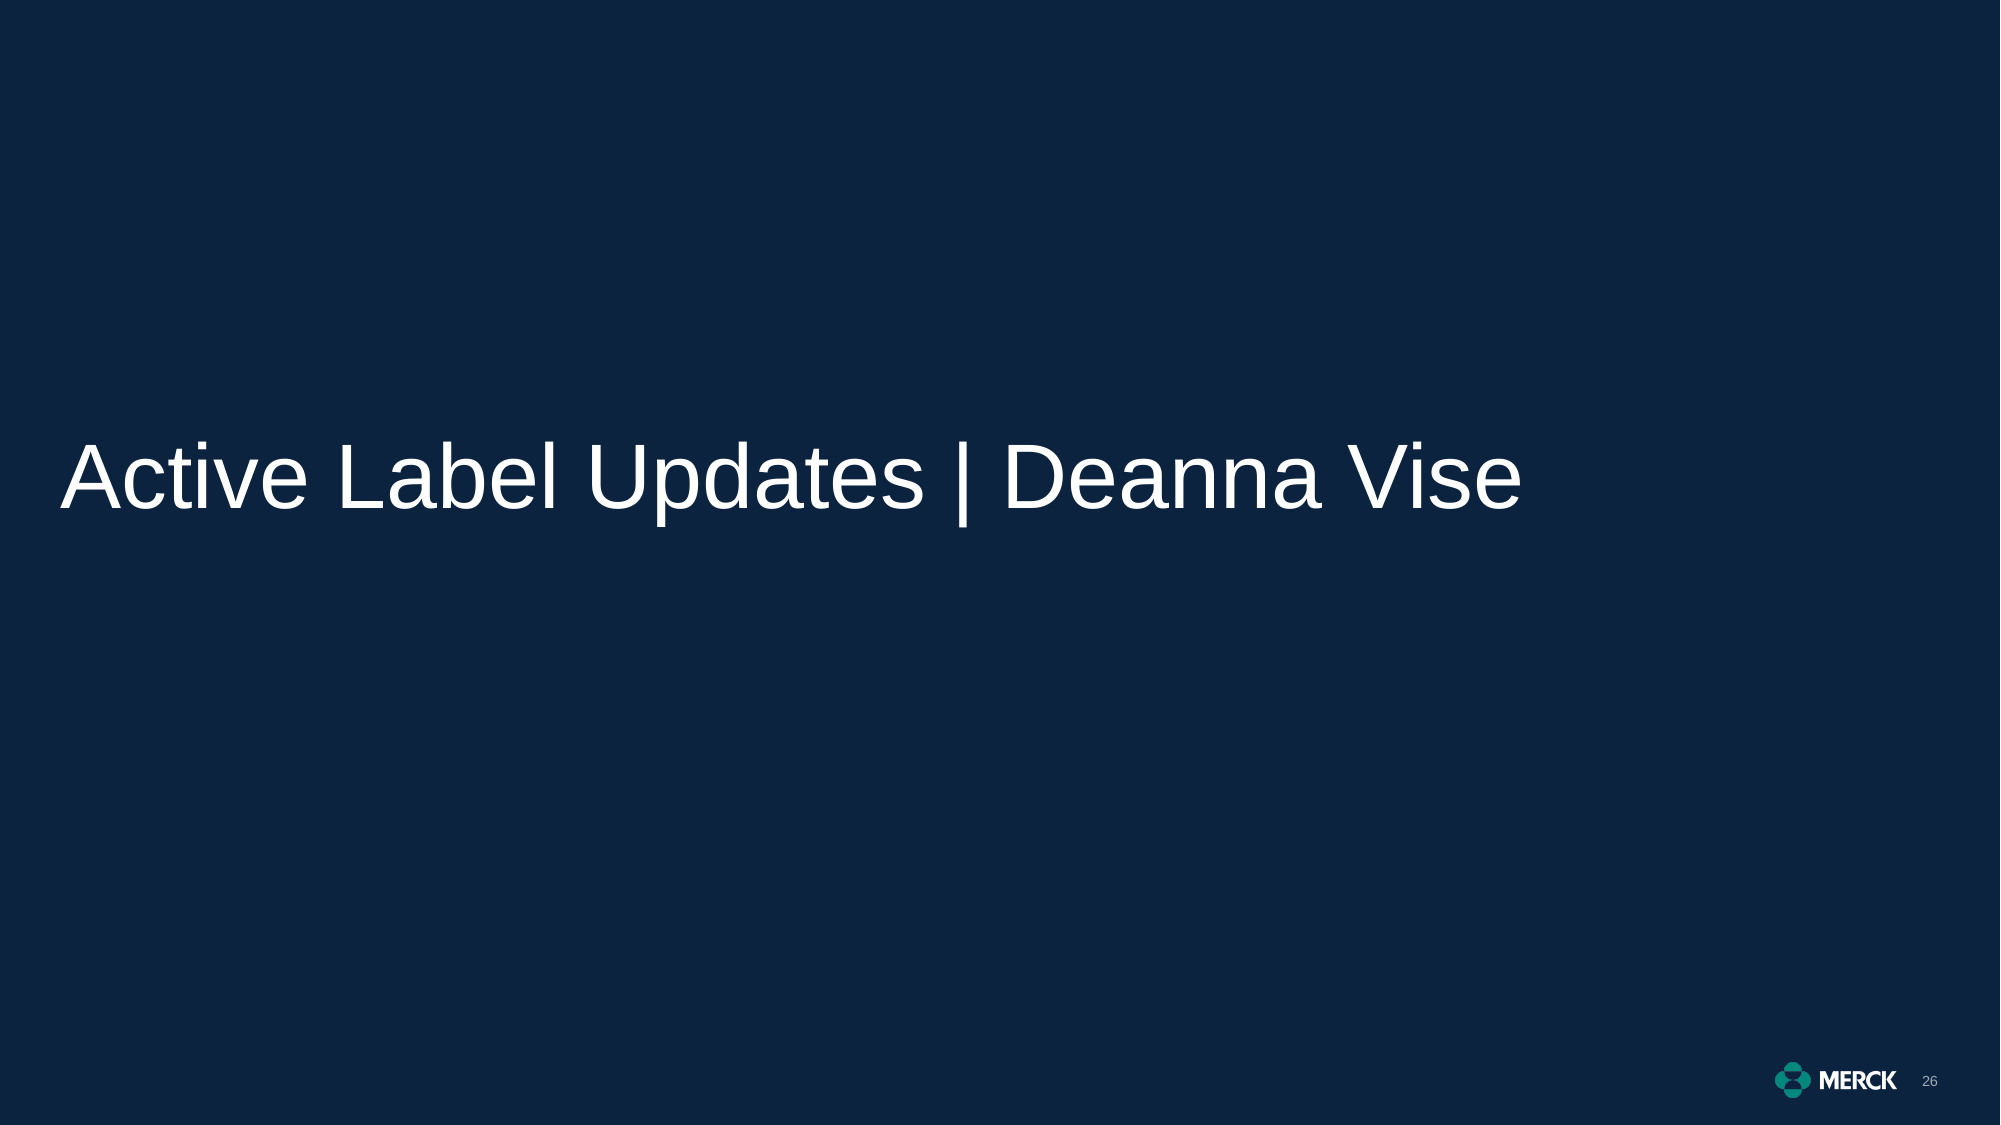

# Active Label Updates | Deanna Vise
26